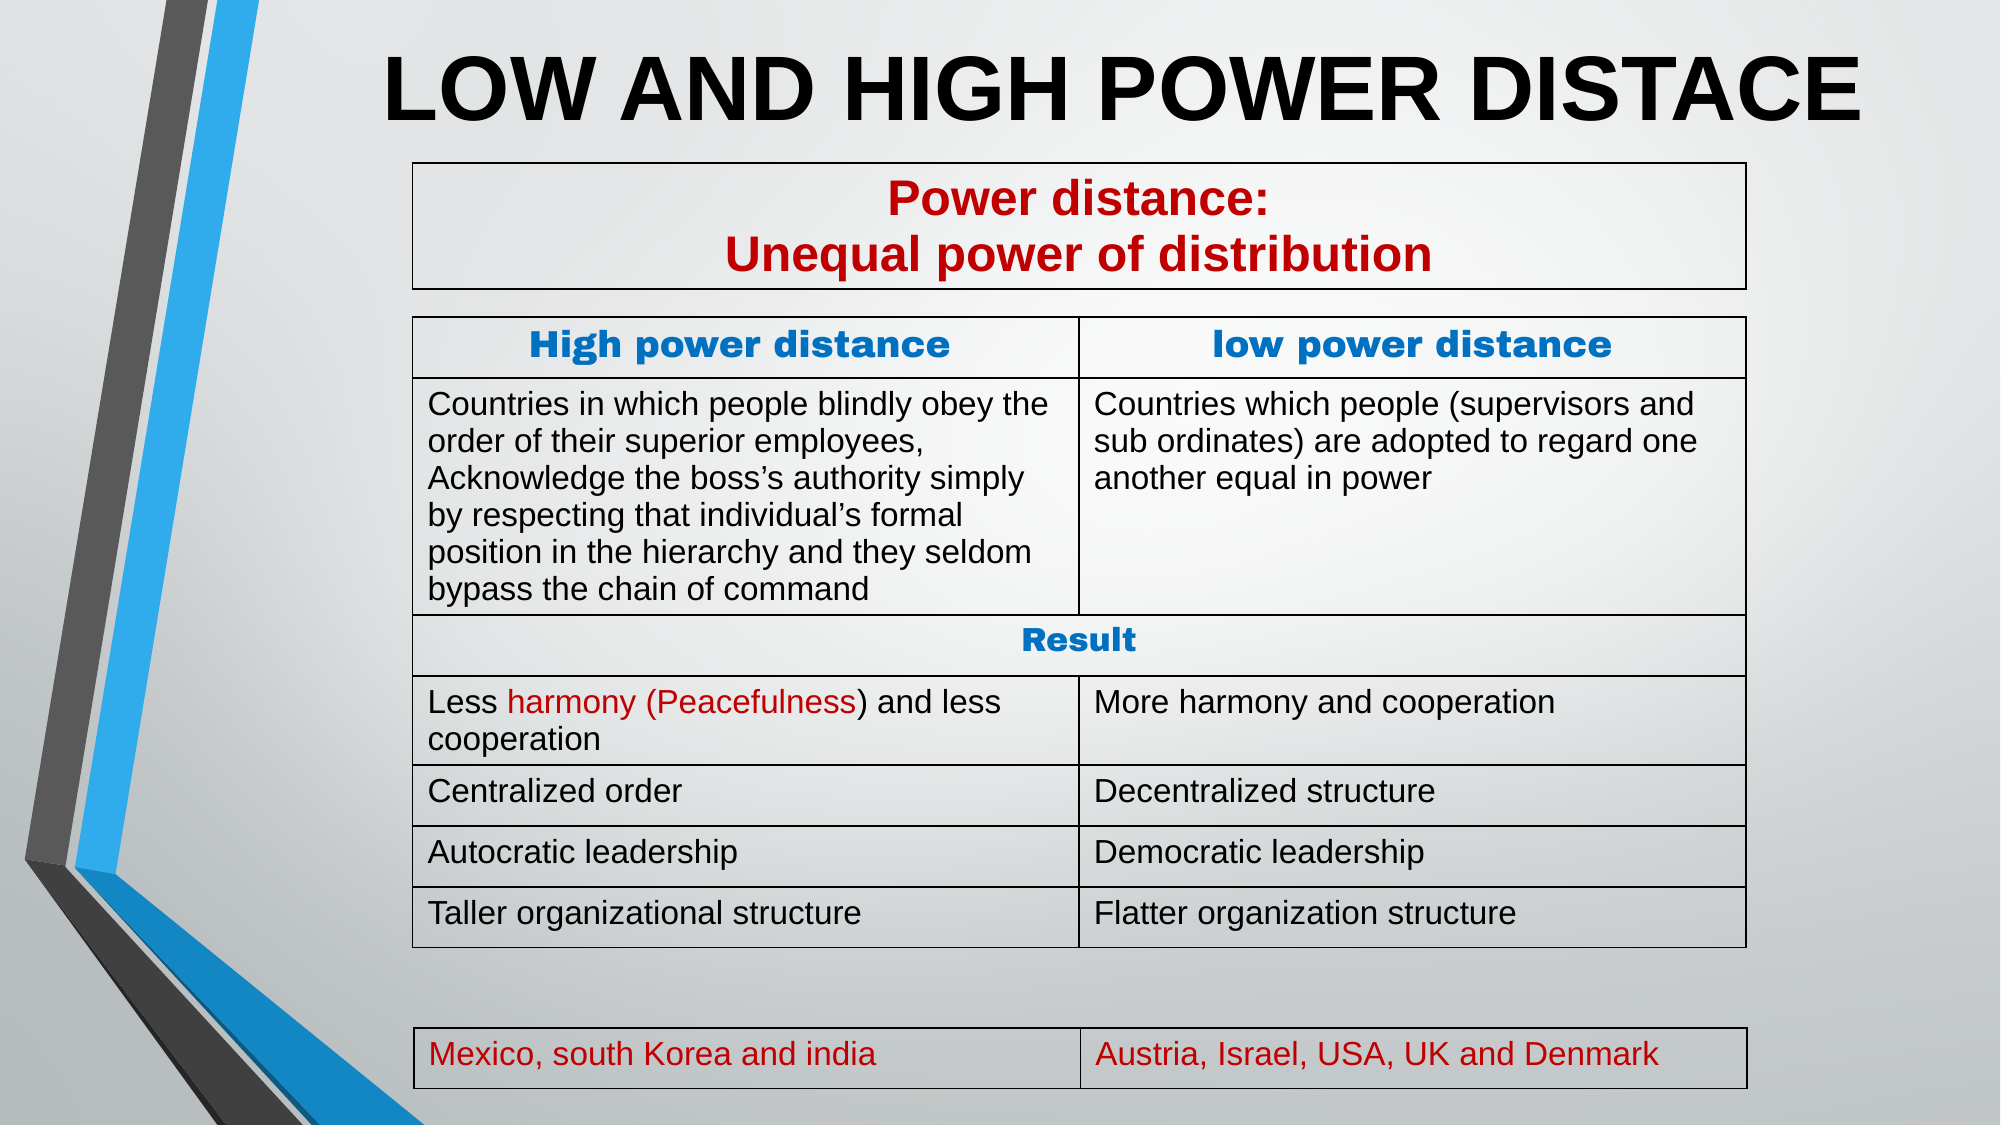

# LOW AND HIGH POWER DISTACE
| Power distance: Unequal power of distribution |
| --- |
| High power distance | low power distance |
| --- | --- |
| Countries in which people blindly obey the order of their superior employees, Acknowledge the boss’s authority simply by respecting that individual’s formal position in the hierarchy and they seldom bypass the chain of command | Countries which people (supervisors and sub ordinates) are adopted to regard one another equal in power |
| Result |  |
| Less harmony (Peacefulness) and less cooperation | More harmony and cooperation |
| Centralized order | Decentralized structure |
| Autocratic leadership | Democratic leadership |
| Taller organizational structure | Flatter organization structure |
| Mexico, south Korea and india | Austria, Israel, USA, UK and Denmark |
| --- | --- |